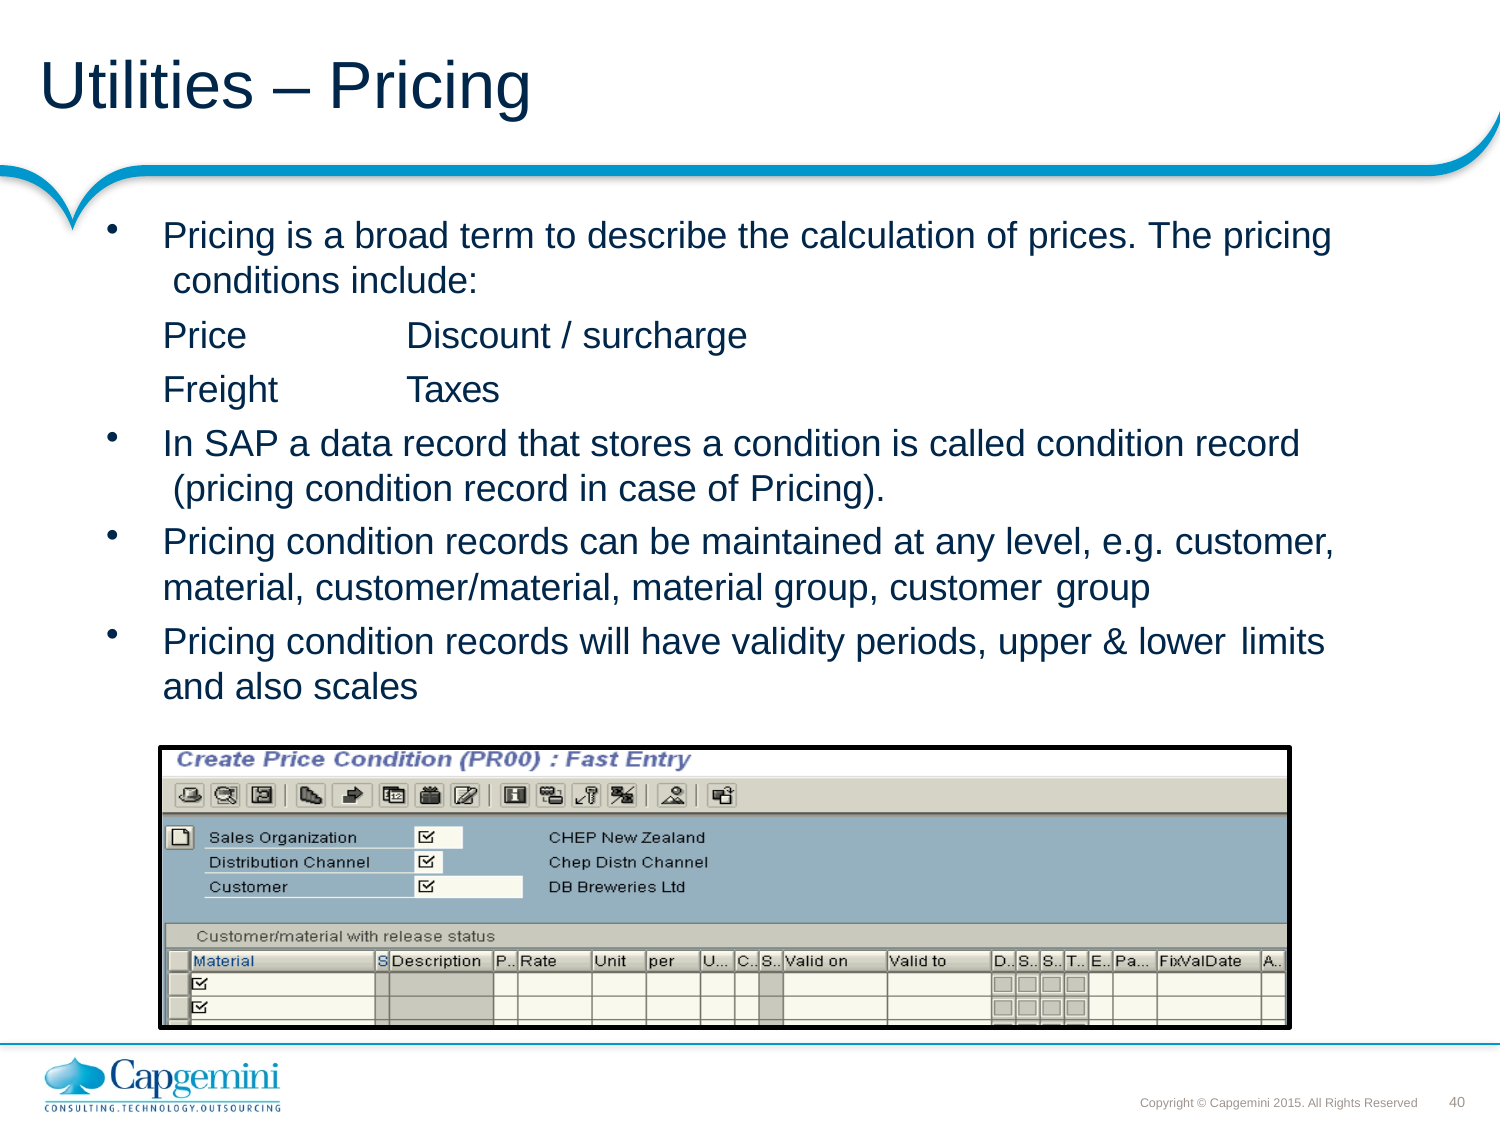

# Utilities – Pricing

Pricing is a broad term to describe the calculation of prices. The pricing  conditions include:
Price
Freight
Discount / surcharge
Taxes
In SAP a data record that stores a condition is called condition record  (pricing condition record in case of Pricing).
Pricing condition records can be maintained at any level, e.g. customer,  material, customer/material, material group, customer group
Pricing condition records will have validity periods, upper & lower limits
and also scales